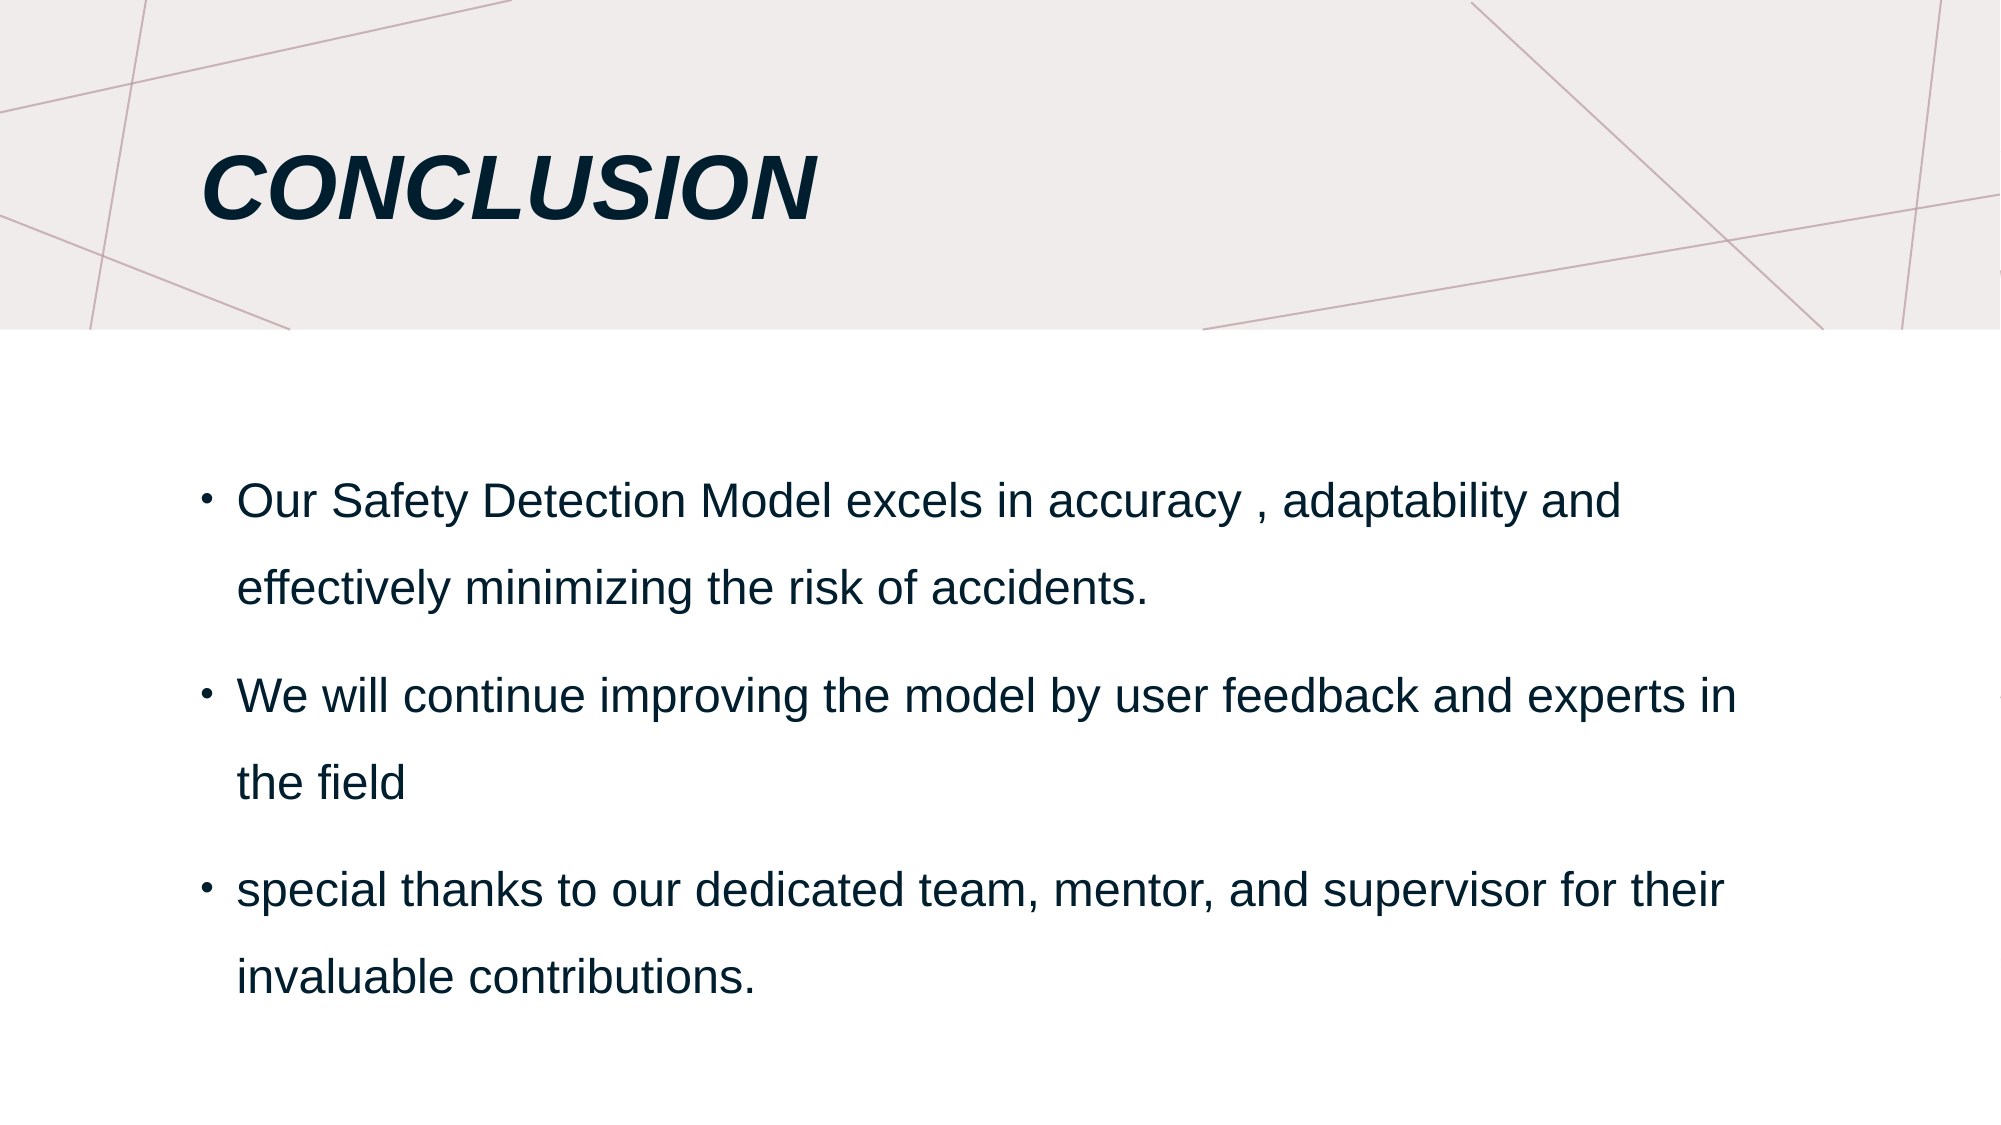

# Conclusion
Our Safety Detection Model excels in accuracy , adaptability and effectively minimizing the risk of accidents.
We will continue improving the model by user feedback and experts in the field
special thanks to our dedicated team, mentor, and supervisor for their invaluable contributions.